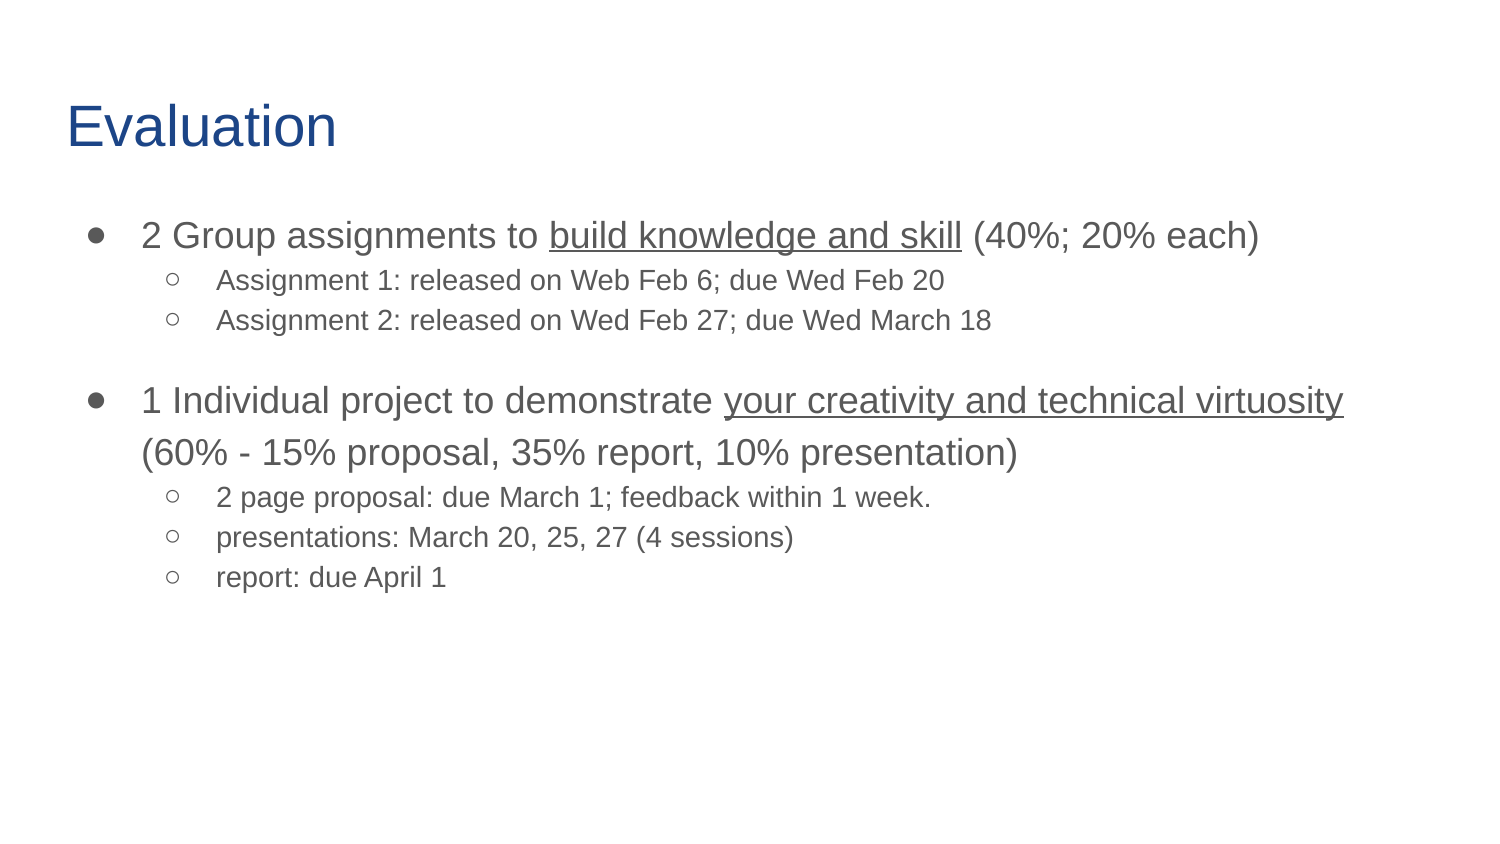

# Evaluation
2 Group assignments to build knowledge and skill (40%; 20% each)
Assignment 1: released on Web Feb 6; due Wed Feb 20
Assignment 2: released on Wed Feb 27; due Wed March 18
1 Individual project to demonstrate your creativity and technical virtuosity (60% - 15% proposal, 35% report, 10% presentation)
2 page proposal: due March 1; feedback within 1 week.
presentations: March 20, 25, 27 (4 sessions)
report: due April 1